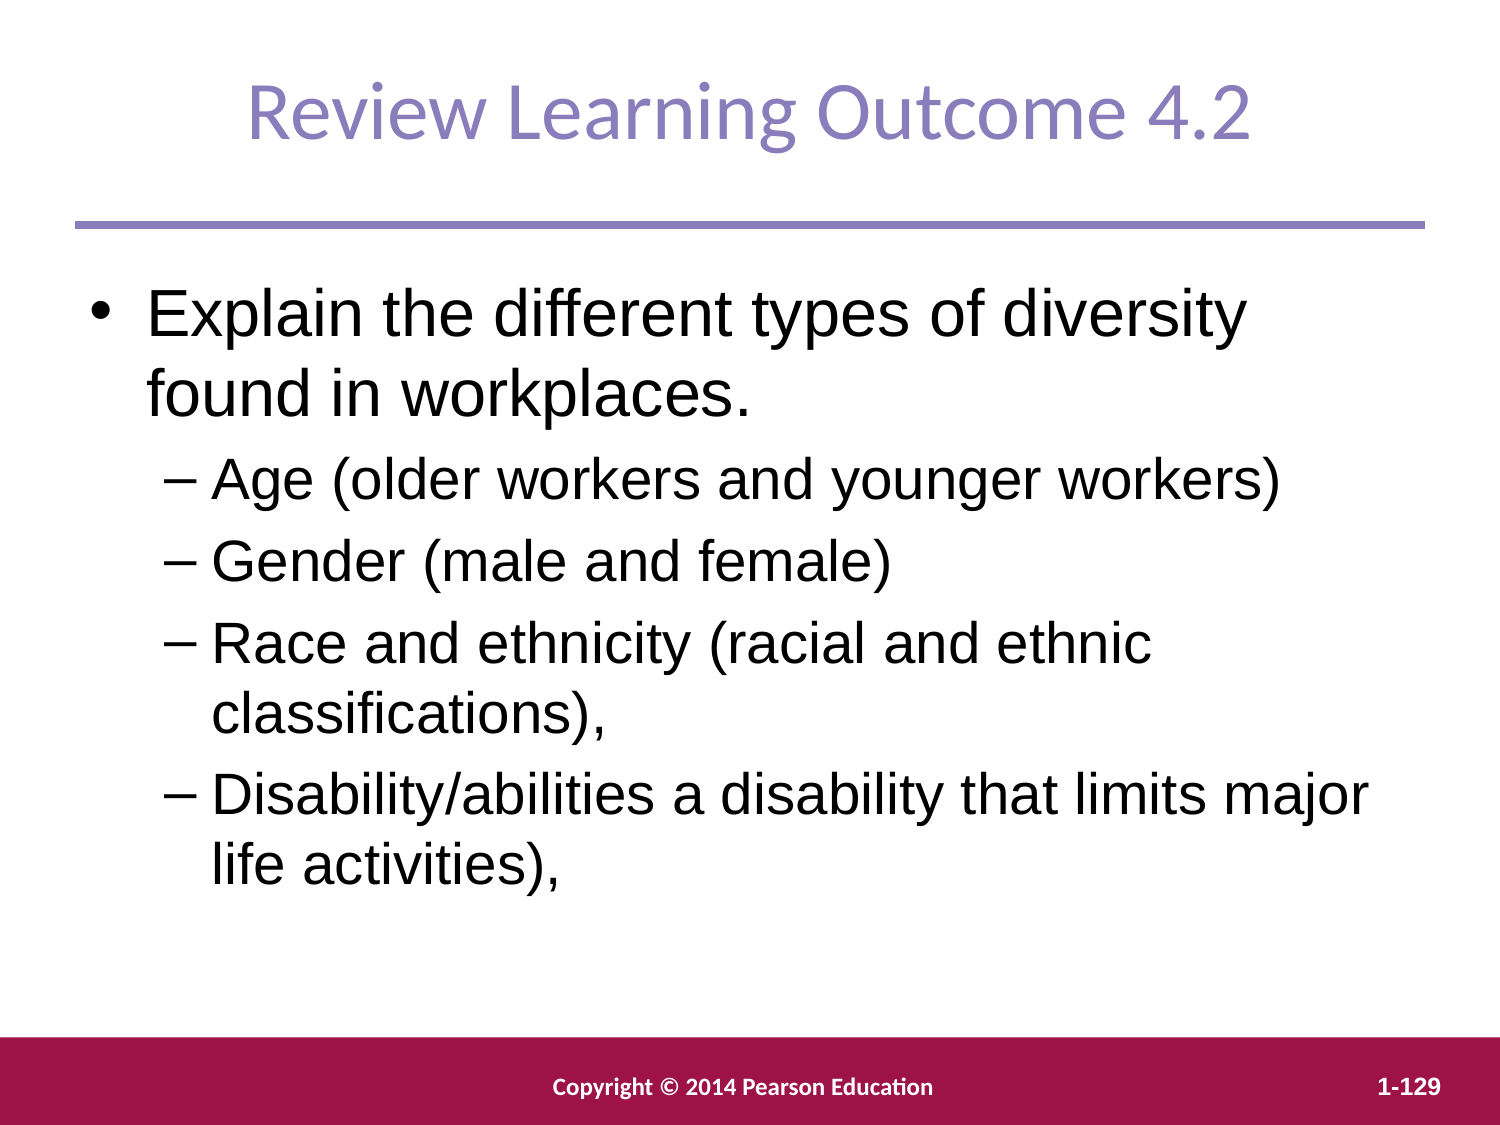

Review Learning Outcome 4.2
Explain the different types of diversity found in workplaces.
Age (older workers and younger workers)
Gender (male and female)
Race and ethnicity (racial and ethnic classifications),
Disability/abilities a disability that limits major life activities),